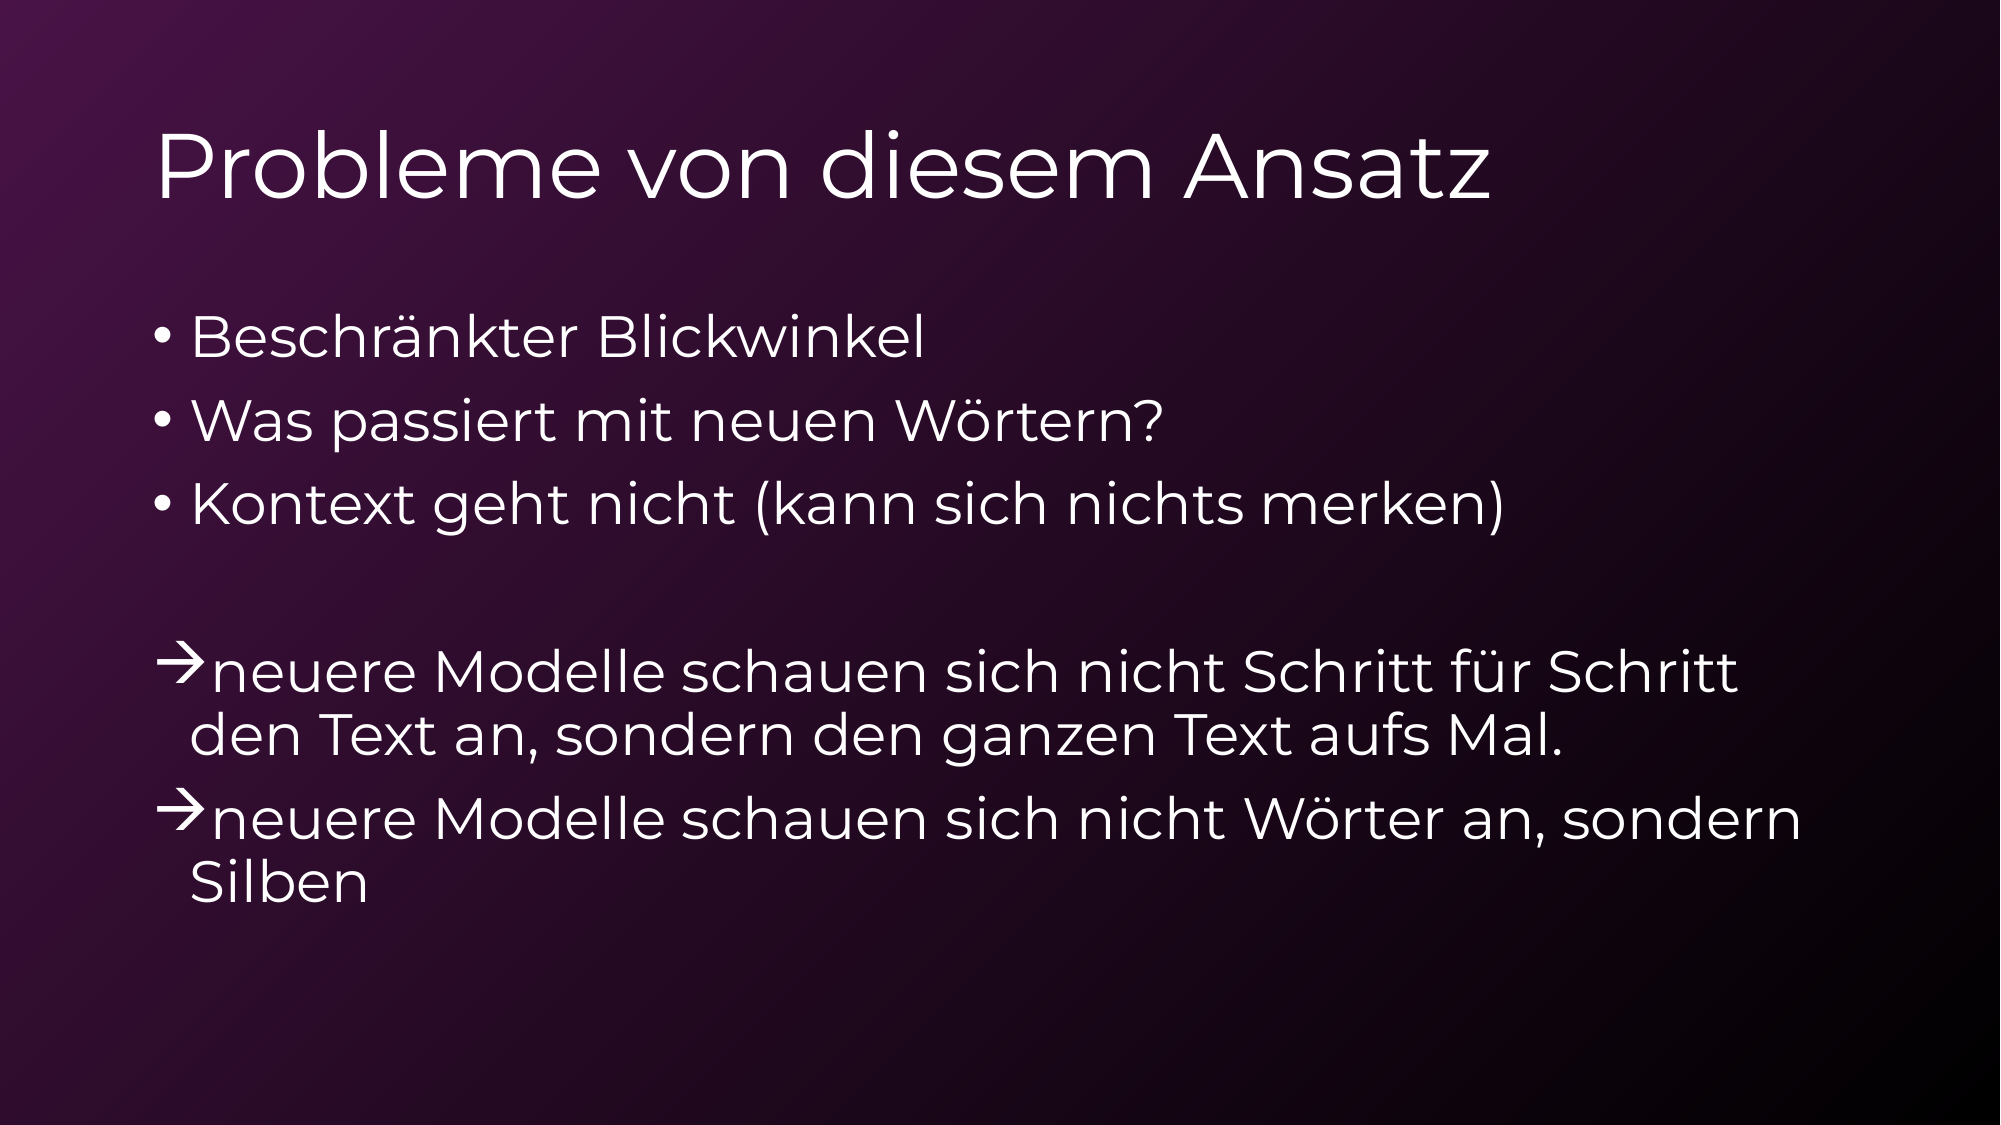

# Probleme von diesem Ansatz
Beschränkter Blickwinkel
Was passiert mit neuen Wörtern?
Kontext geht nicht (kann sich nichts merken)

neuere Modelle schauen sich nicht Schritt für Schritt den Text an, sondern den ganzen Text aufs Mal.
neuere Modelle schauen sich nicht Wörter an, sondern Silben